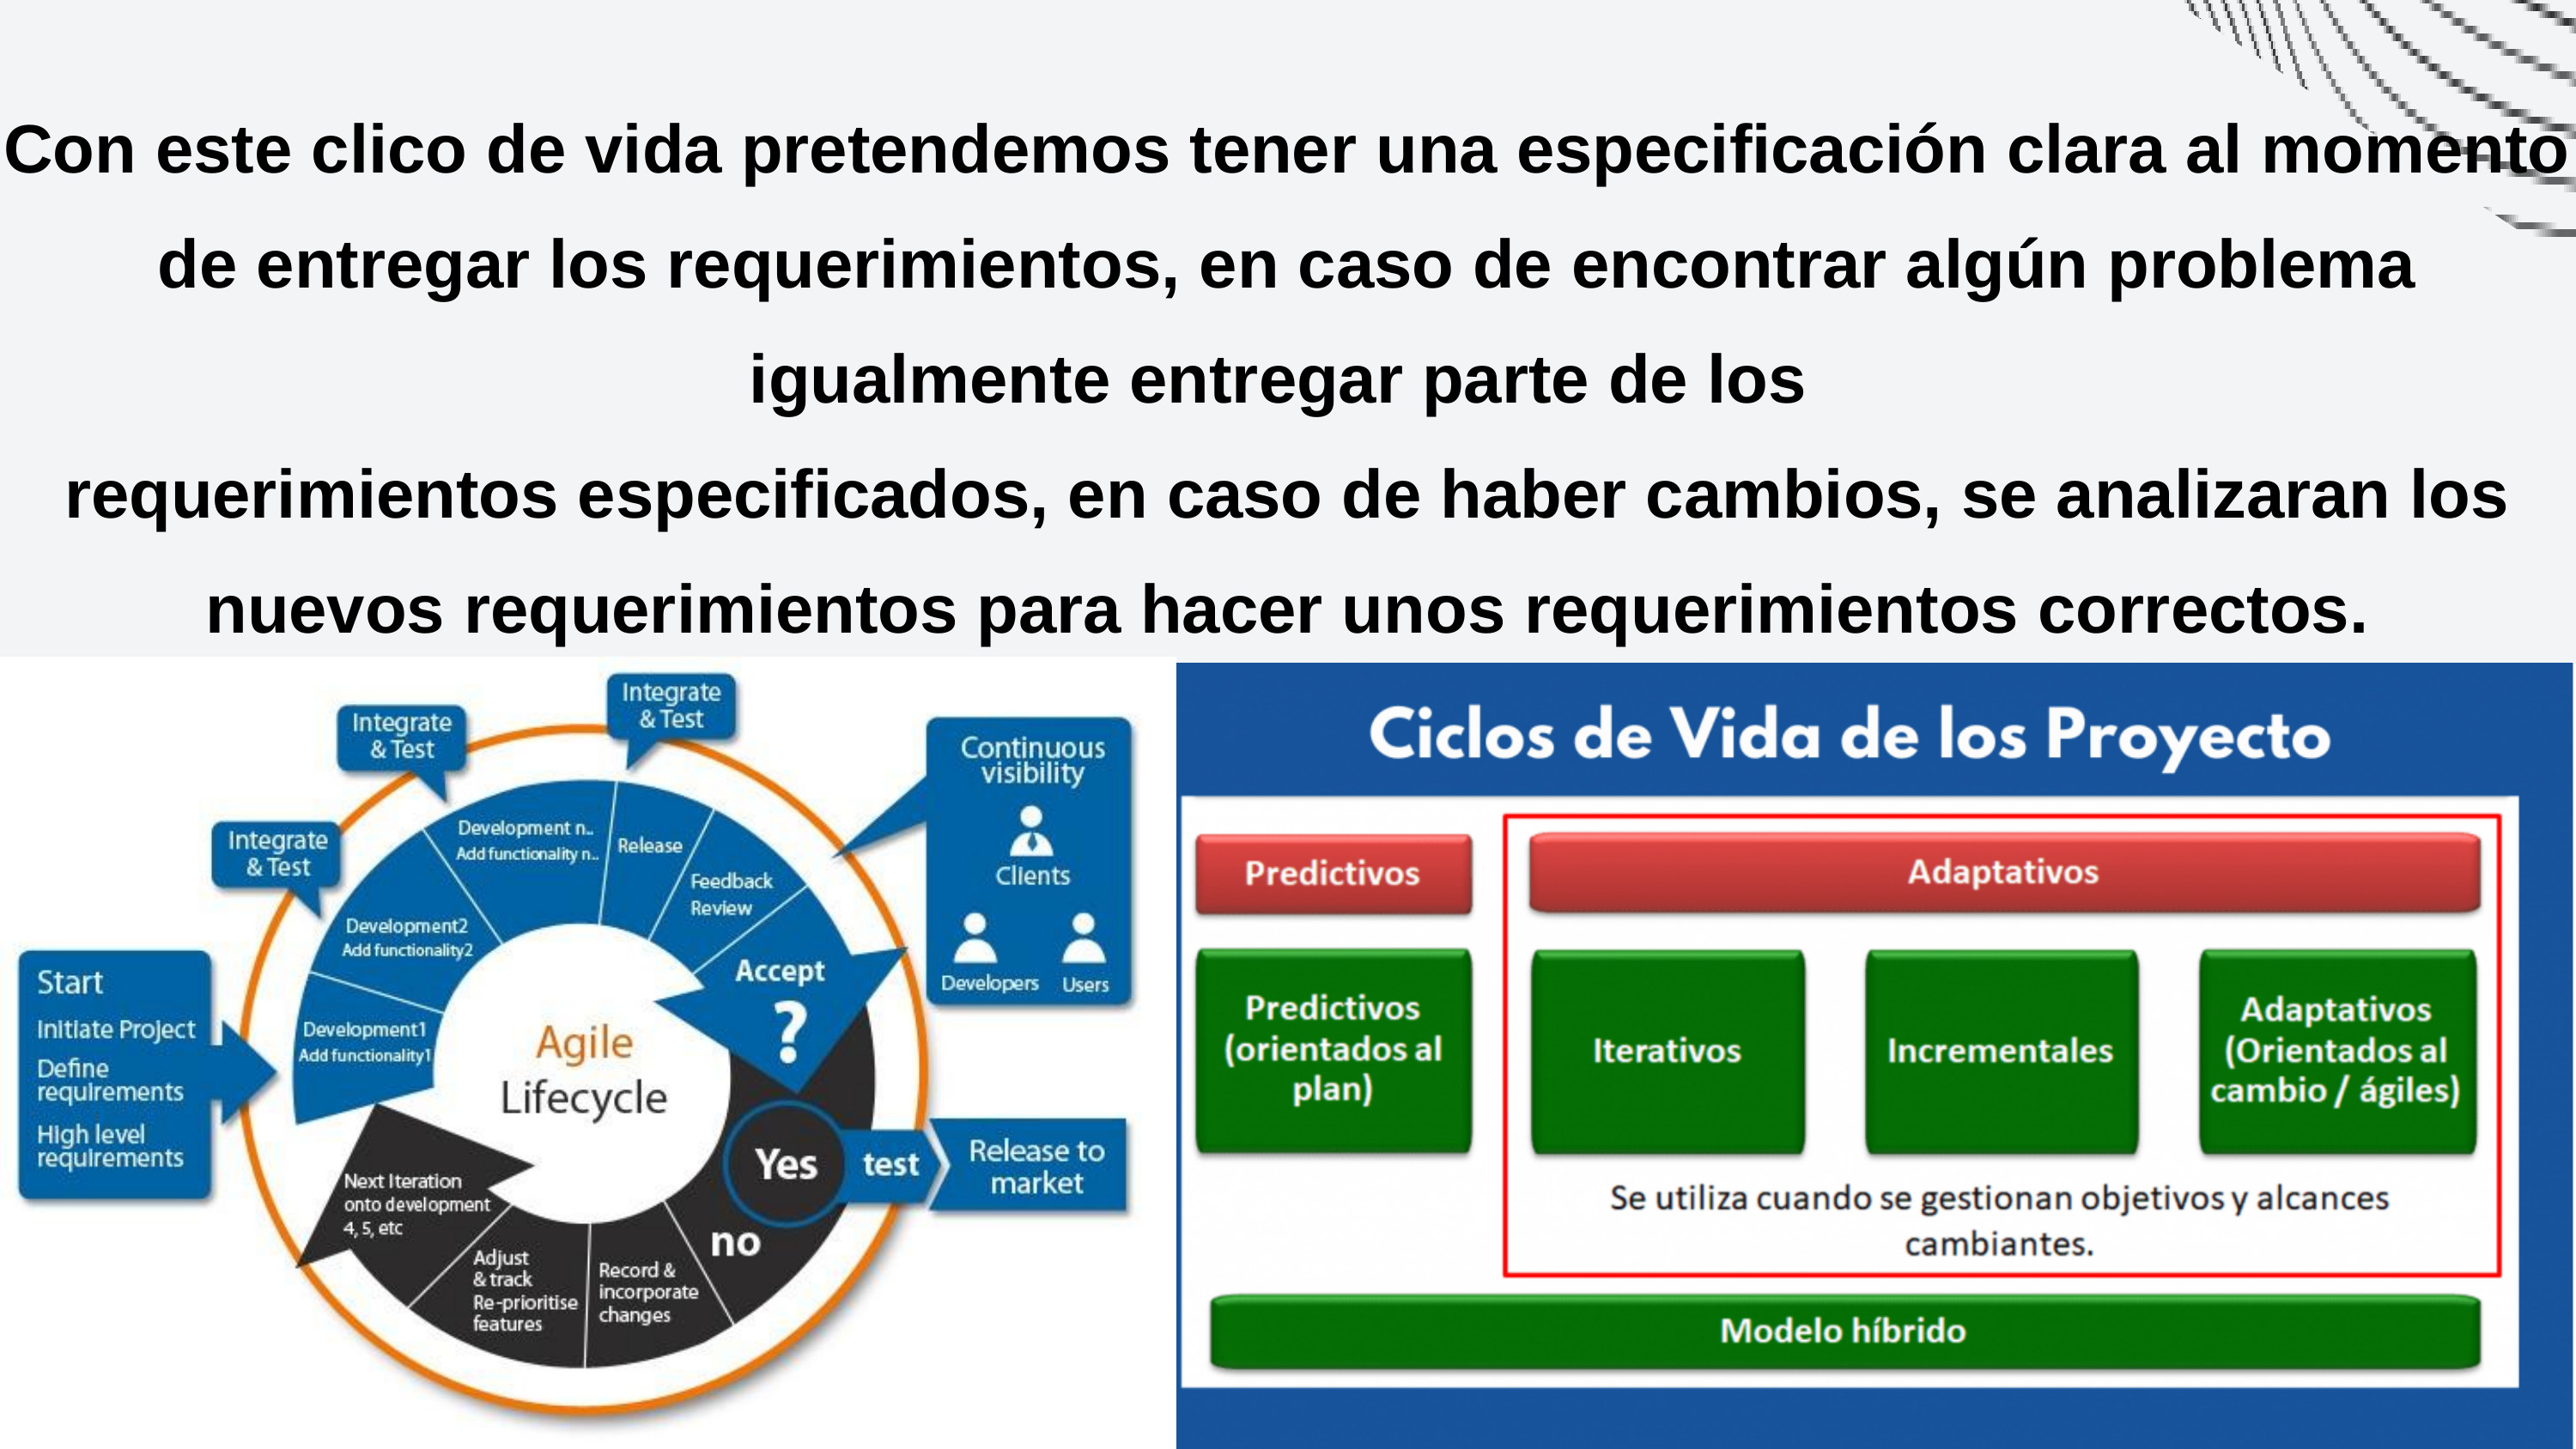

Con este clico de vida pretendemos tener una especificación clara al momento de entregar los requerimientos, en caso de encontrar algún problema igualmente entregar parte de los
requerimientos especificados, en caso de haber cambios, se analizaran los nuevos requerimientos para hacer unos requerimientos correctos.